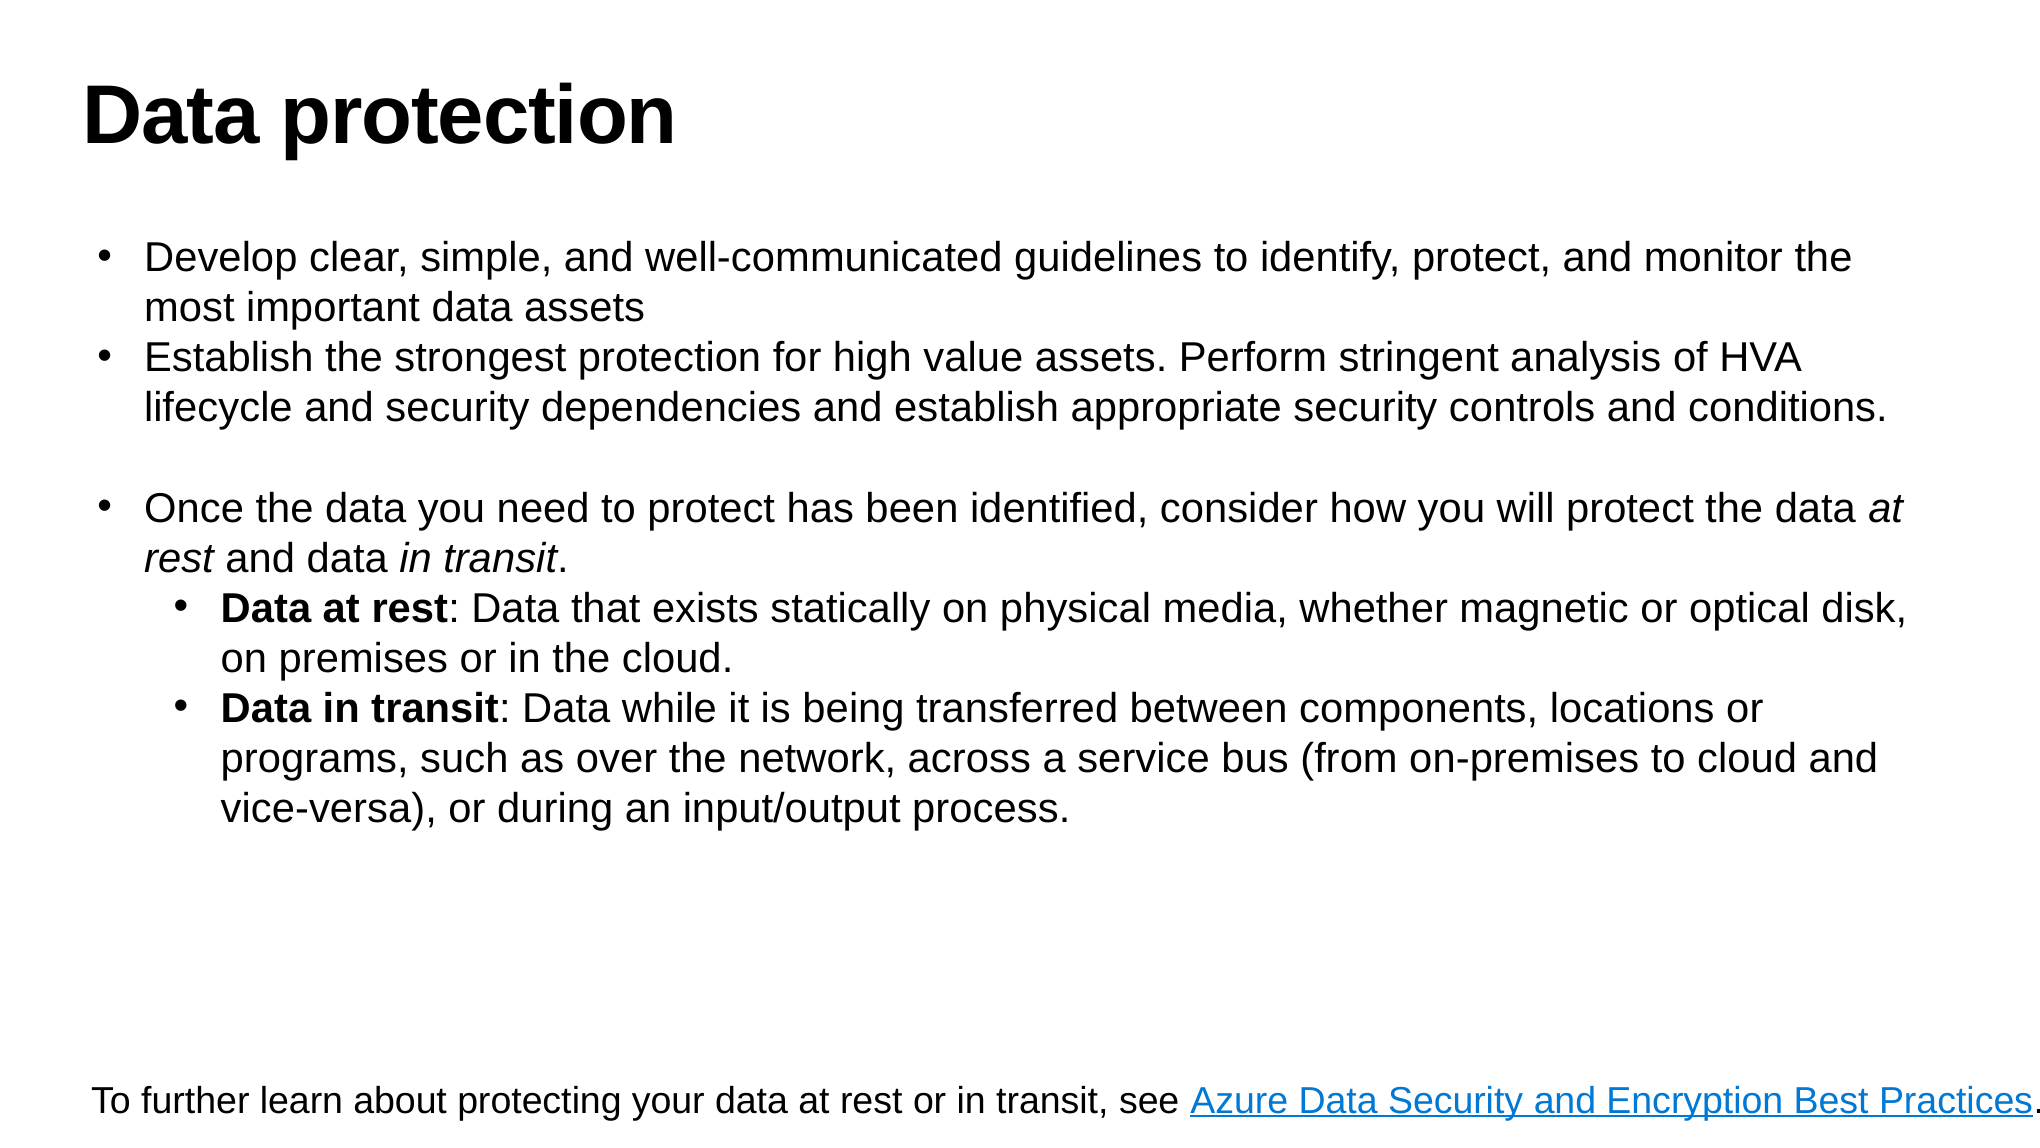

# Data protection

Develop clear, simple, and well-communicated guidelines to identify, protect, and monitor the most important data assets
Establish the strongest protection for high value assets. Perform stringent analysis of HVA lifecycle and security dependencies and establish appropriate security controls and conditions.

Once the data you need to protect has been identified, consider how you will protect the data at rest and data in transit.
Data at rest: Data that exists statically on physical media, whether magnetic or optical disk, on premises or in the cloud.
Data in transit: Data while it is being transferred between components, locations or programs, such as over the network, across a service bus (from on-premises to cloud and vice-versa), or during an input/output process.

To further learn about protecting your data at rest or in transit, see Azure Data Security and Encryption Best Practices.